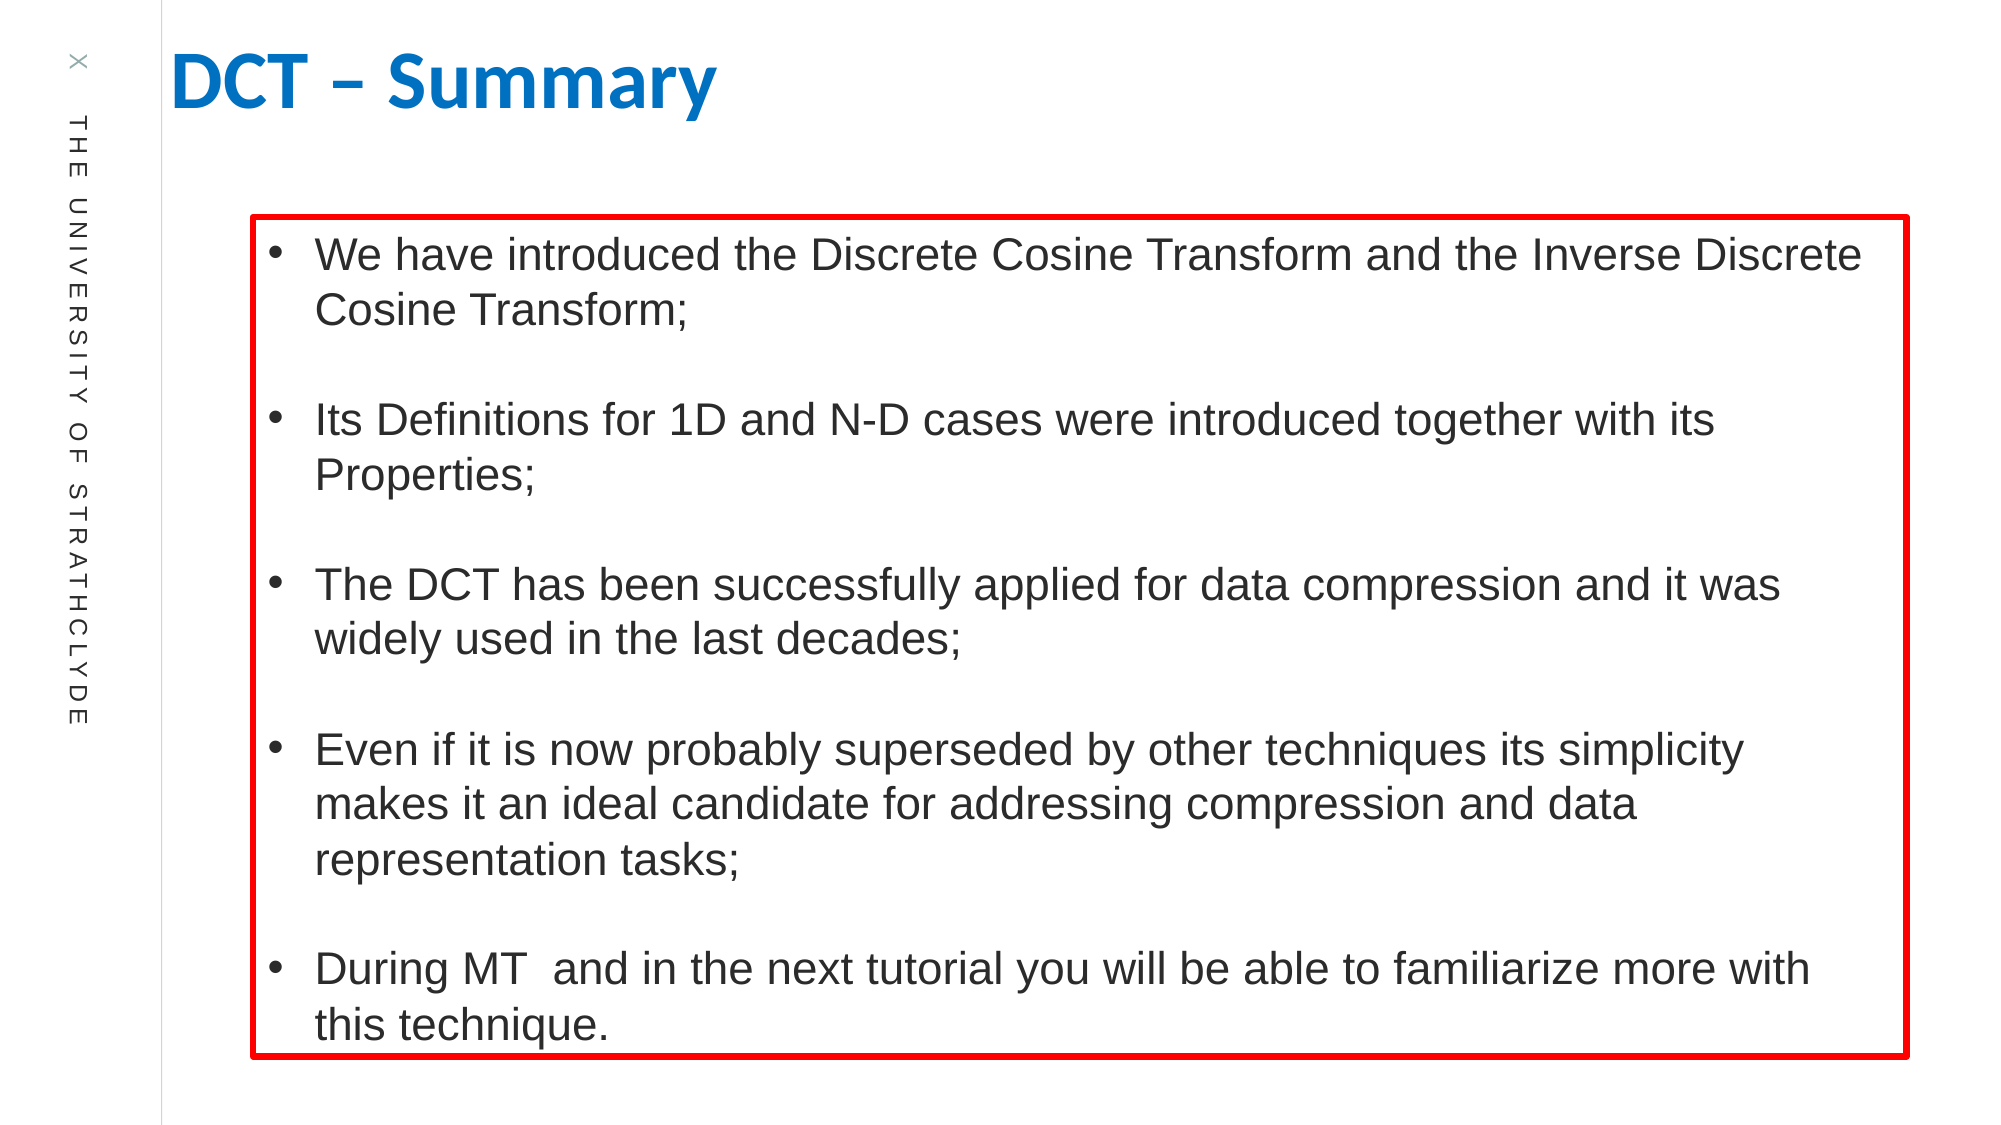

DCT – Summary
We have introduced the Discrete Cosine Transform and the Inverse Discrete Cosine Transform;

Its Definitions for 1D and N-D cases were introduced together with its Properties;

The DCT has been successfully applied for data compression and it was widely used in the last decades;

Even if it is now probably superseded by other techniques its simplicity makes it an ideal candidate for addressing compression and data representation tasks;

During MT  and in the next tutorial you will be able to familiarize more with this technique.